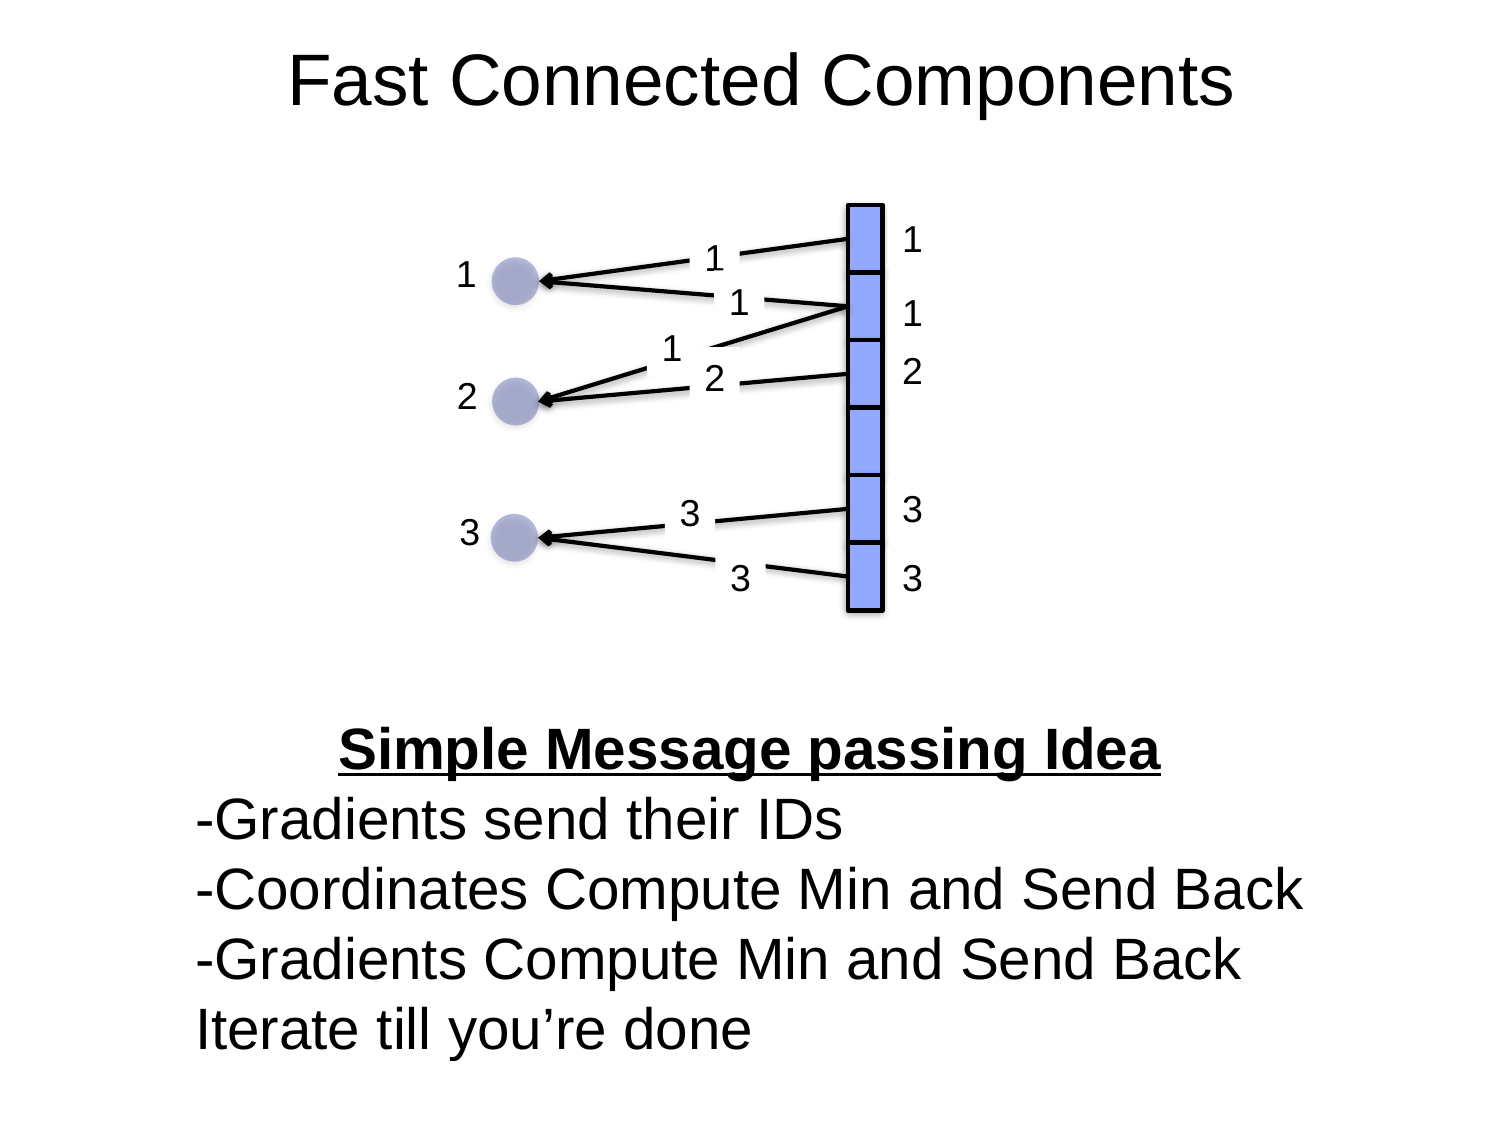

Fast Connected Components

1
1
1

1

1
1
2

2
2

3
3
3

3
3
Simple Message passing Idea
-Gradients send their IDs
-Coordinates Compute Min and Send Back
-Gradients Compute Min and Send Back
Iterate till you’re done